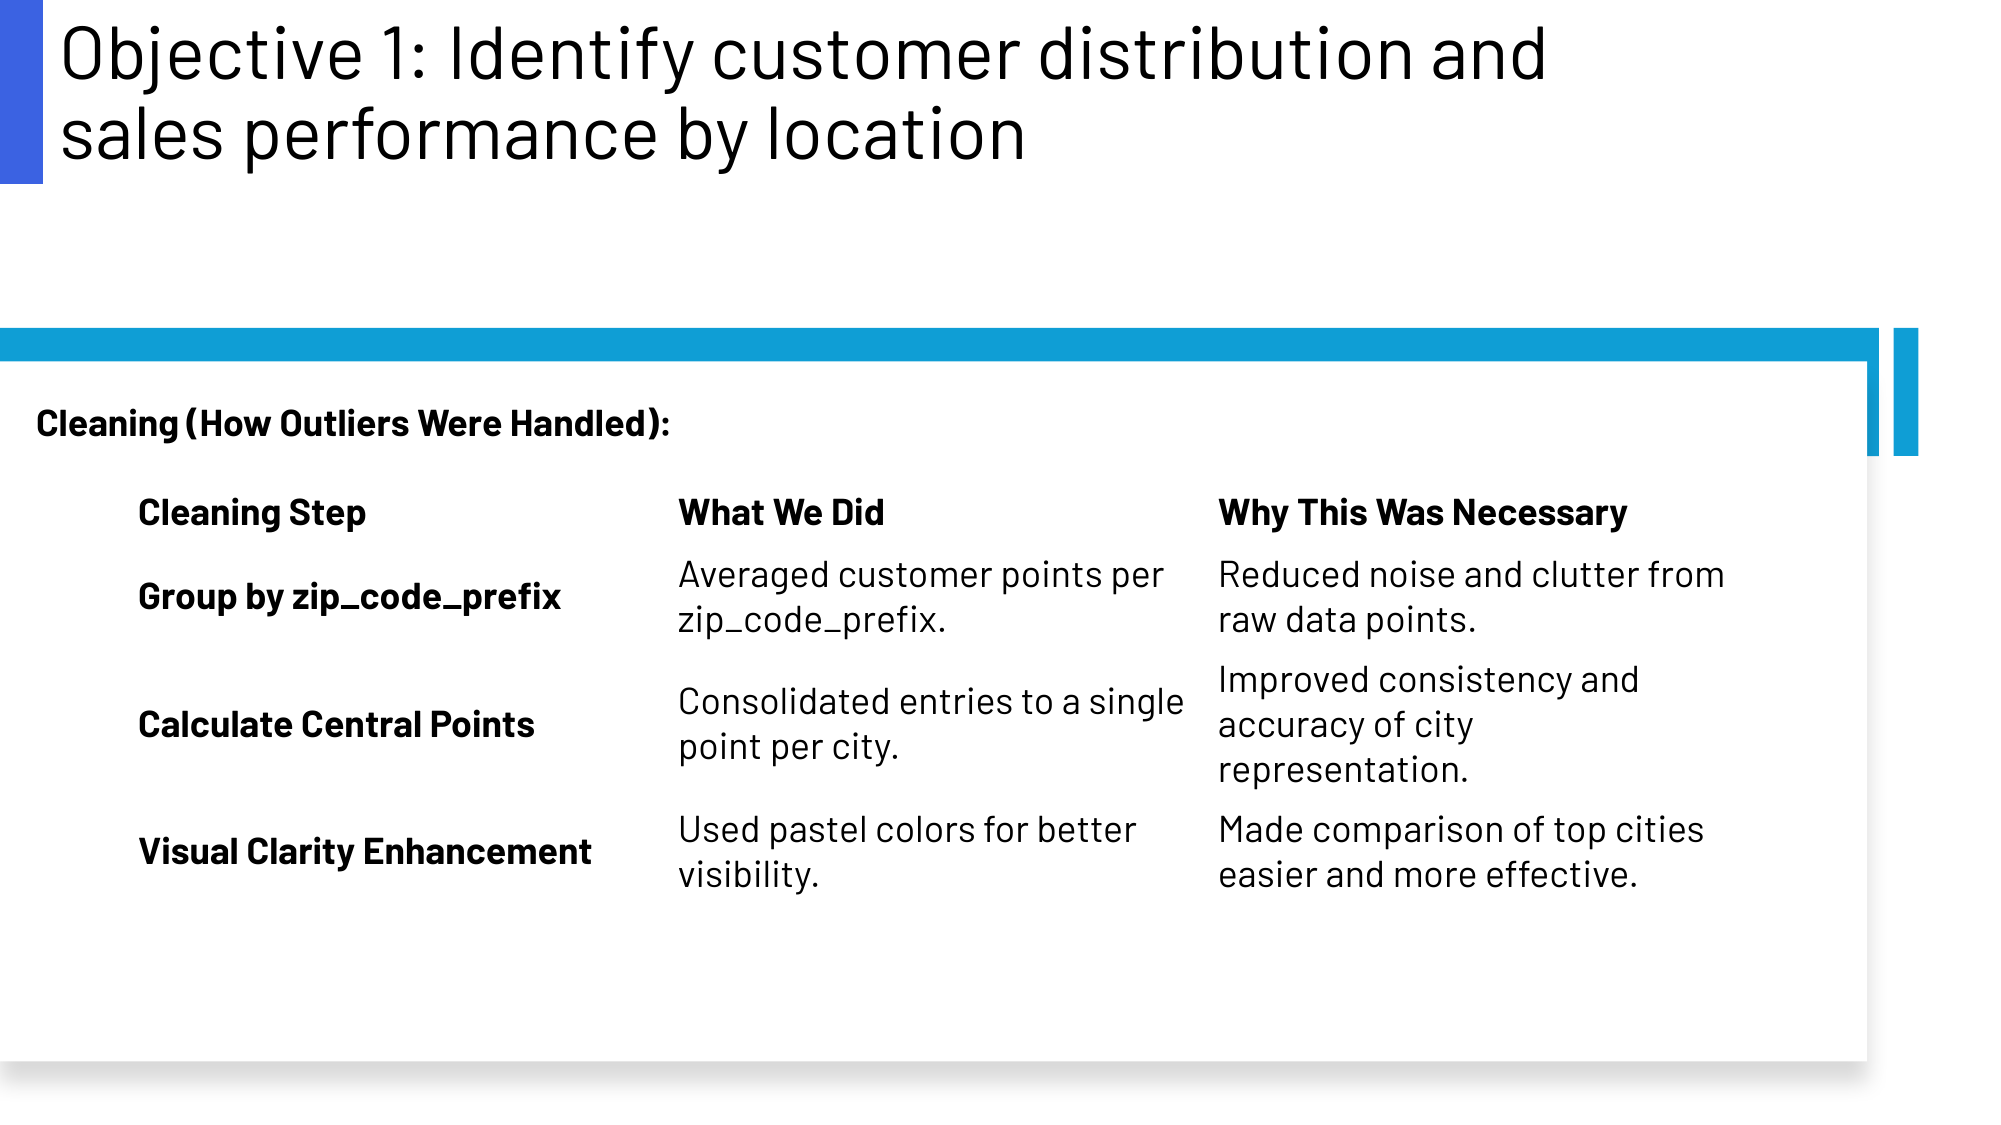

# Objective 1: Identify customer distribution and sales performance by location

Cleaning (How Outliers Were Handled):

| Cleaning Step | What We Did | Why This Was Necessary |
| --- | --- | --- |
| Group by zip\_code\_prefix | Averaged customer points per zip\_code\_prefix. | Reduced noise and clutter from raw data points. |
| Calculate Central Points | Consolidated entries to a single point per city. | Improved consistency and accuracy of city representation. |
| Visual Clarity Enhancement | Used pastel colors for better visibility. | Made comparison of top cities easier and more effective. |